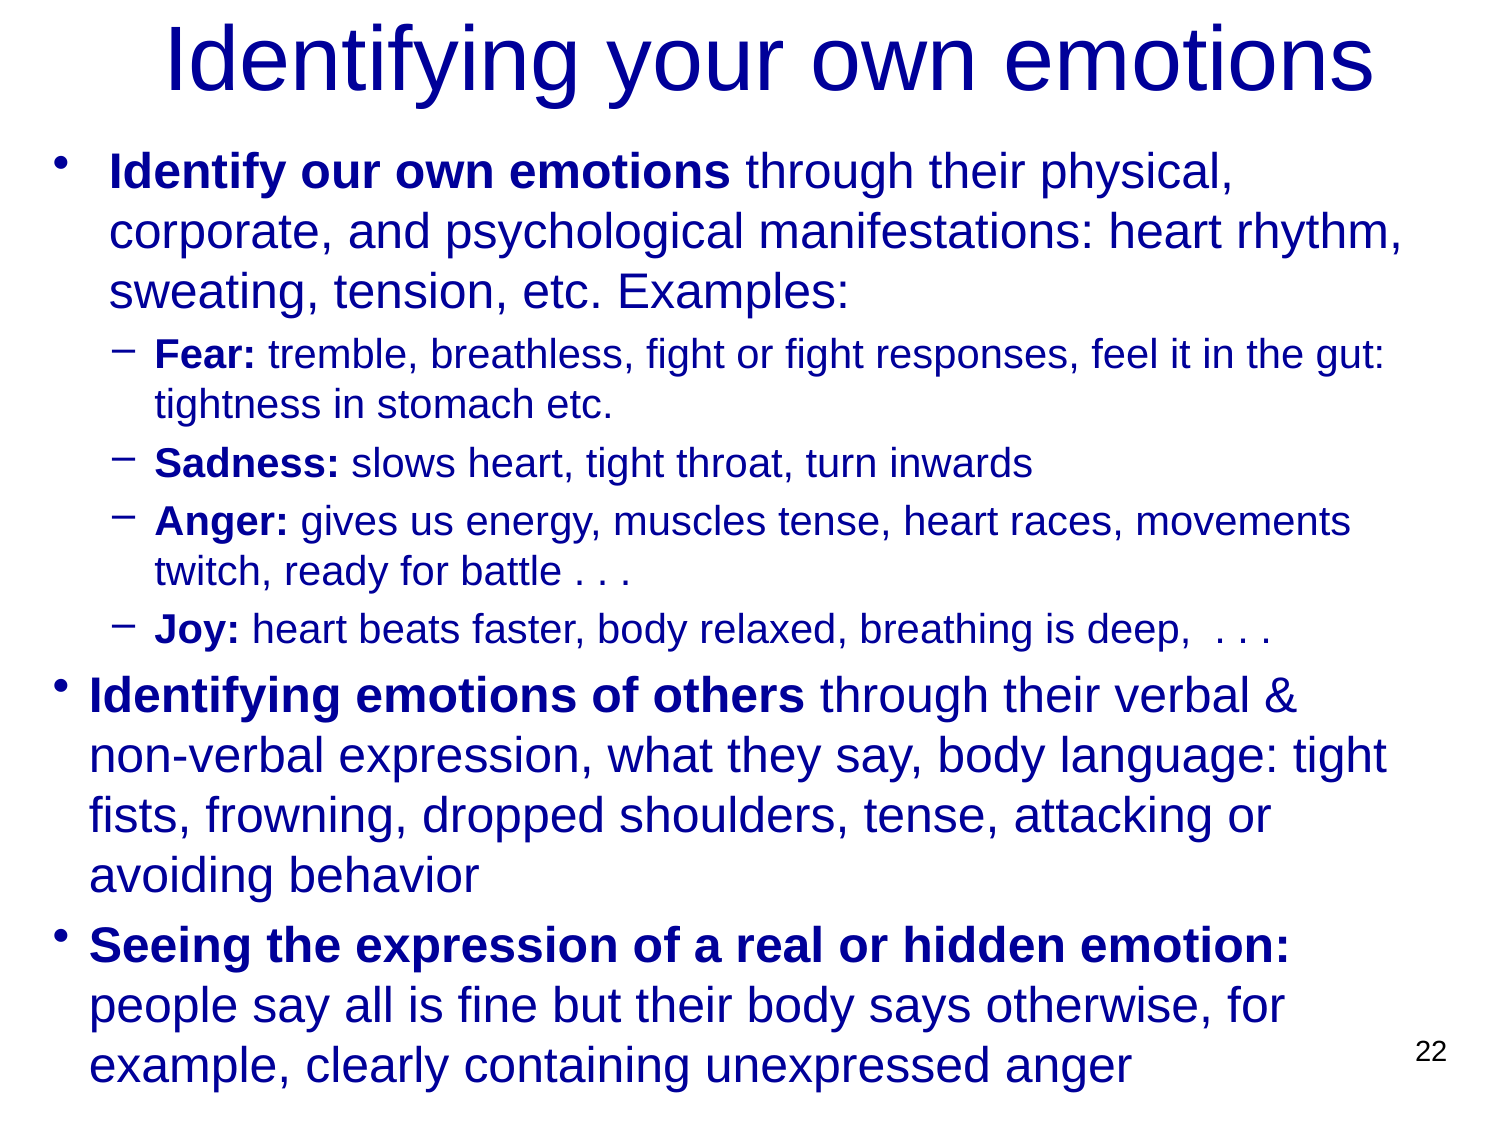

# Identifying your own emotions
Identify our own emotions through their physical, corporate, and psychological manifestations: heart rhythm, sweating, tension, etc. Examples:
Fear: tremble, breathless, fight or fight responses, feel it in the gut: tightness in stomach etc.
Sadness: slows heart, tight throat, turn inwards
Anger: gives us energy, muscles tense, heart races, movements twitch, ready for battle . . .
Joy: heart beats faster, body relaxed, breathing is deep,  . . .
Identifying emotions of others through their verbal & non-verbal expression, what they say, body language: tight fists, frowning, dropped shoulders, tense, attacking or avoiding behavior
Seeing the expression of a real or hidden emotion: people say all is fine but their body says otherwise, for example, clearly containing unexpressed anger

22